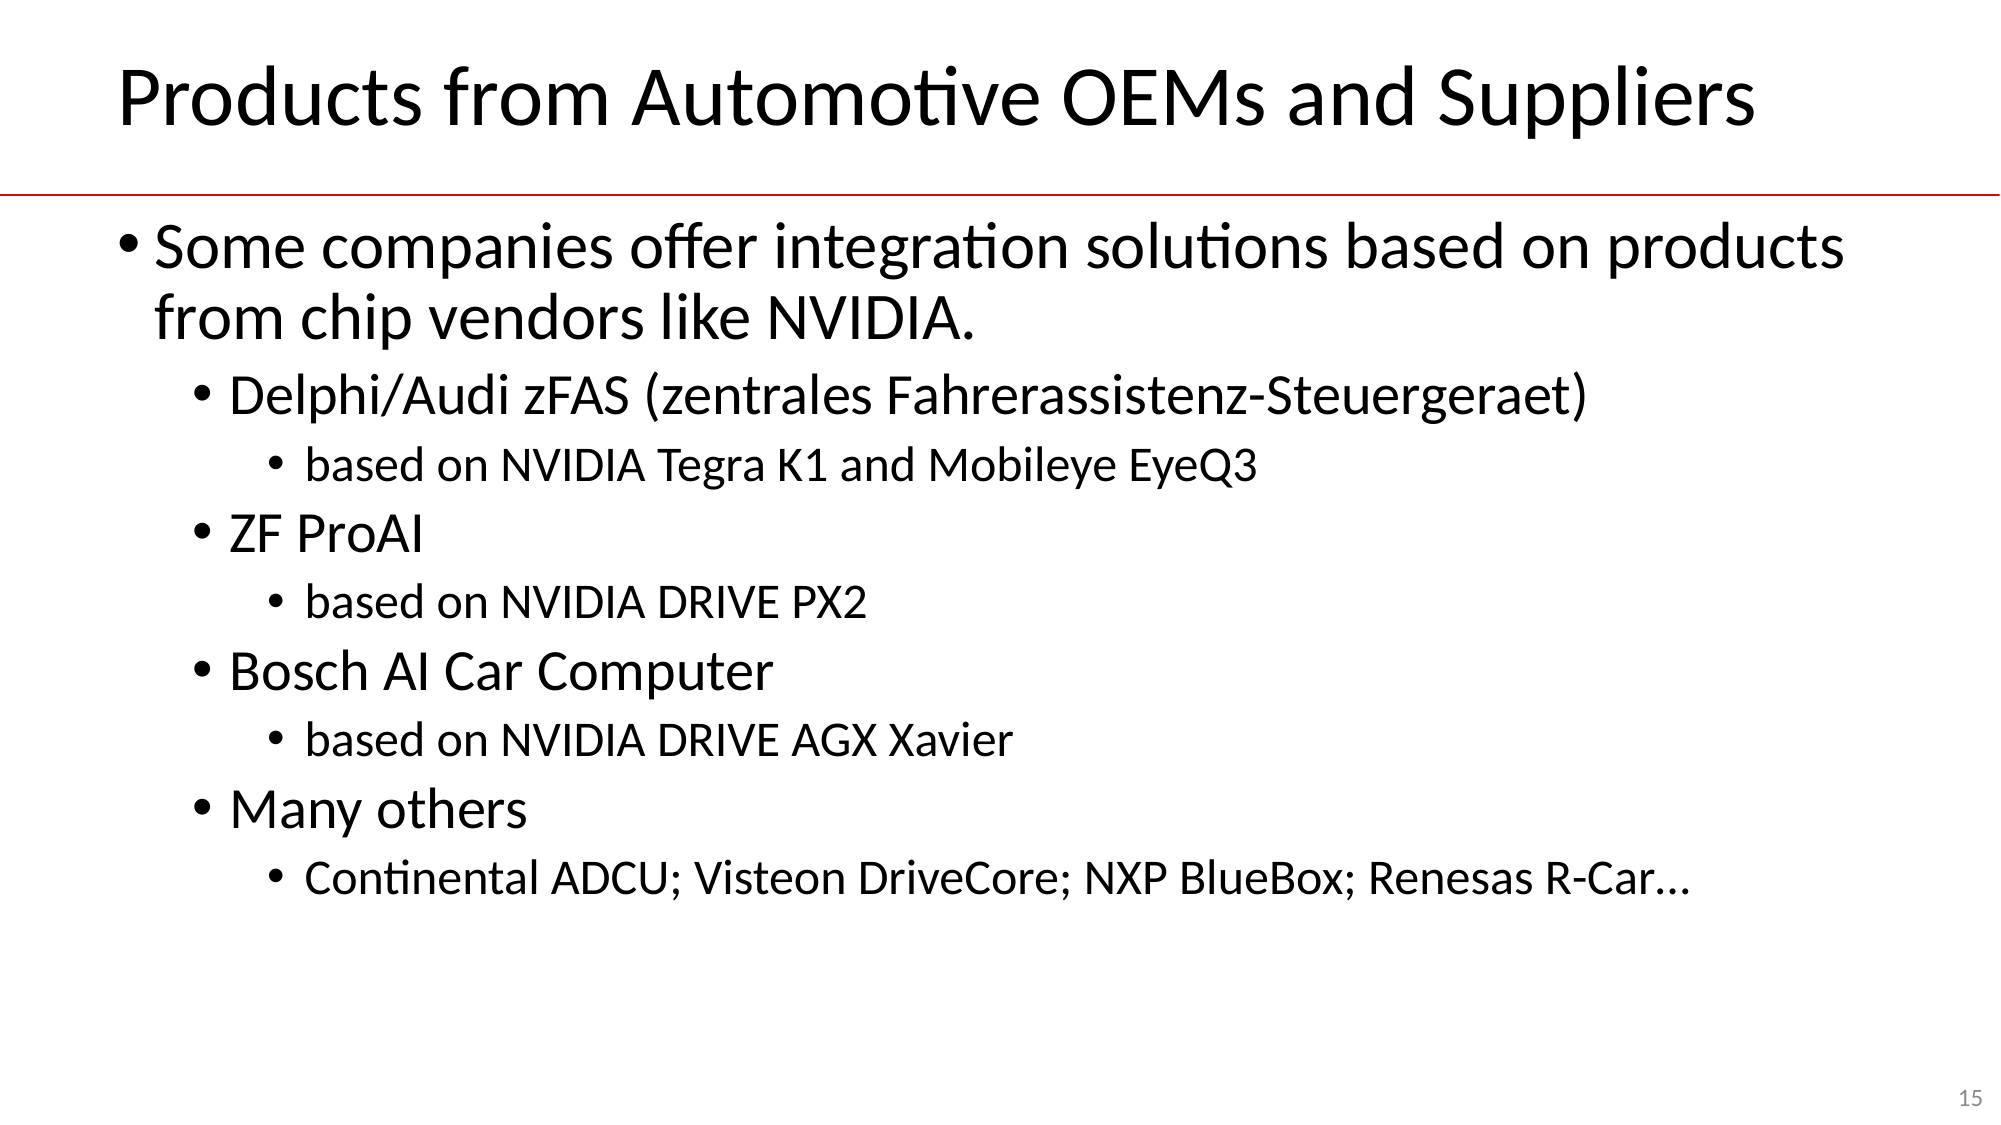

# Products from Automotive OEMs and Suppliers
Some companies offer integration solutions based on products from chip vendors like NVIDIA.
Delphi/Audi zFAS (zentrales Fahrerassistenz-Steuergeraet)
based on NVIDIA Tegra K1 and Mobileye EyeQ3
ZF ProAI
based on NVIDIA DRIVE PX2
Bosch AI Car Computer
based on NVIDIA DRIVE AGX Xavier
Many others
Continental ADCU; Visteon DriveCore; NXP BlueBox; Renesas R-Car…
15